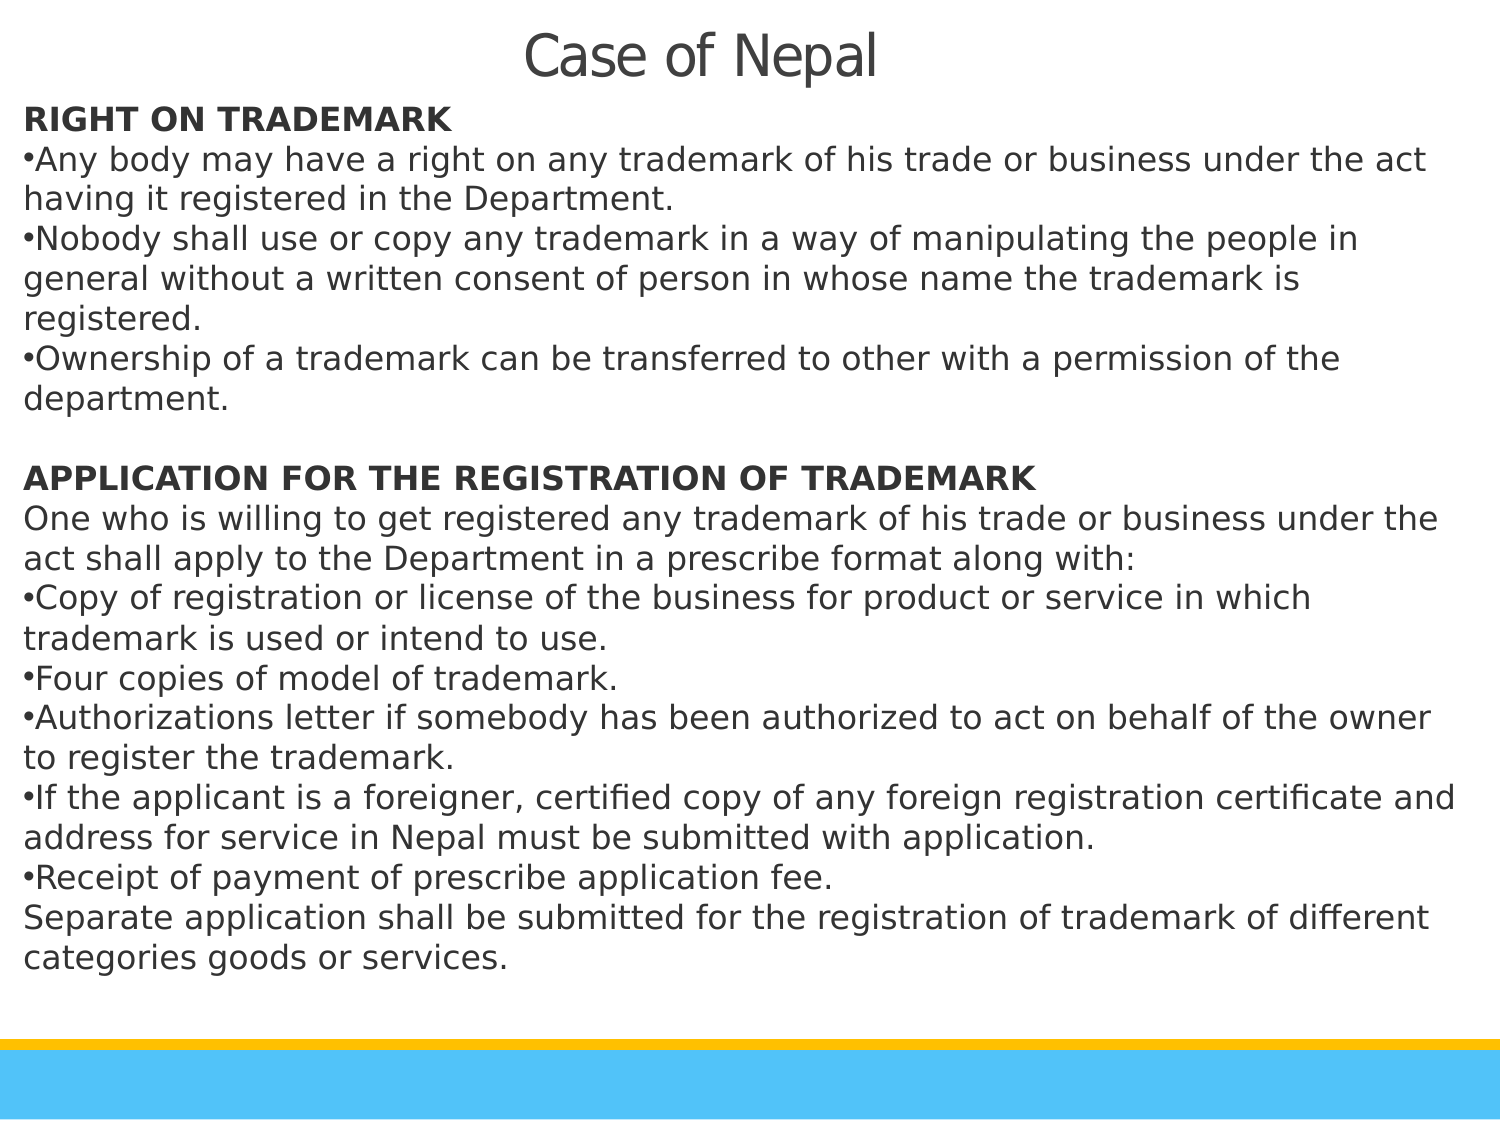

Case of Nepal

RIGHT ON TRADEMARK
Any body may have a right on any trademark of his trade or business under the act having it registered in the Department.
Nobody shall use or copy any trademark in a way of manipulating the people in general without a written consent of person in whose name the trademark is registered.
Ownership of a trademark can be transferred to other with a permission of the department.

APPLICATION FOR THE REGISTRATION OF TRADEMARK
One who is willing to get registered any trademark of his trade or business under the act shall apply to the Department in a prescribe format along with:
Copy of registration or license of the business for product or service in which trademark is used or intend to use.
Four copies of model of trademark.
Authorizations letter if somebody has been authorized to act on behalf of the owner to register the trademark.
If the applicant is a foreigner, certified copy of any foreign registration certificate and address for service in Nepal must be submitted with application.
Receipt of payment of prescribe application fee.
Separate application shall be submitted for the registration of trademark of different categories goods or services.